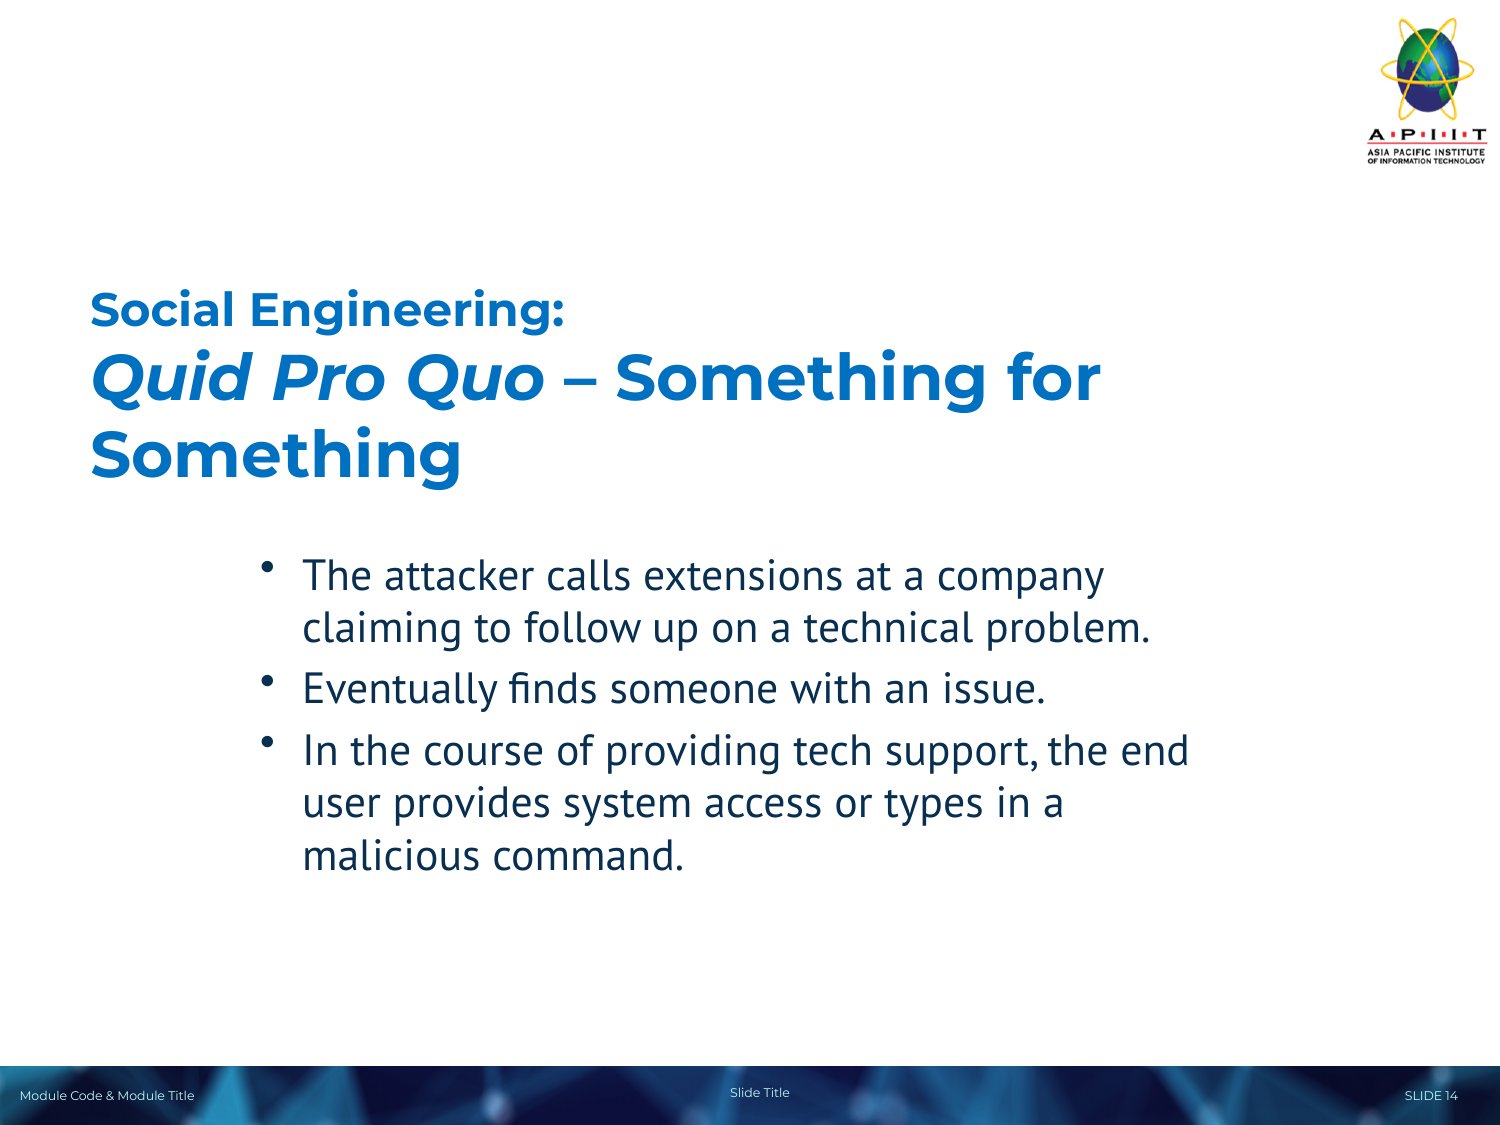

# Social Engineering: Quid Pro Quo – Something for Something
The attacker calls extensions at a company claiming to follow up on a technical problem.
Eventually finds someone with an issue.
In the course of providing tech support, the end user provides system access or types in a malicious command.